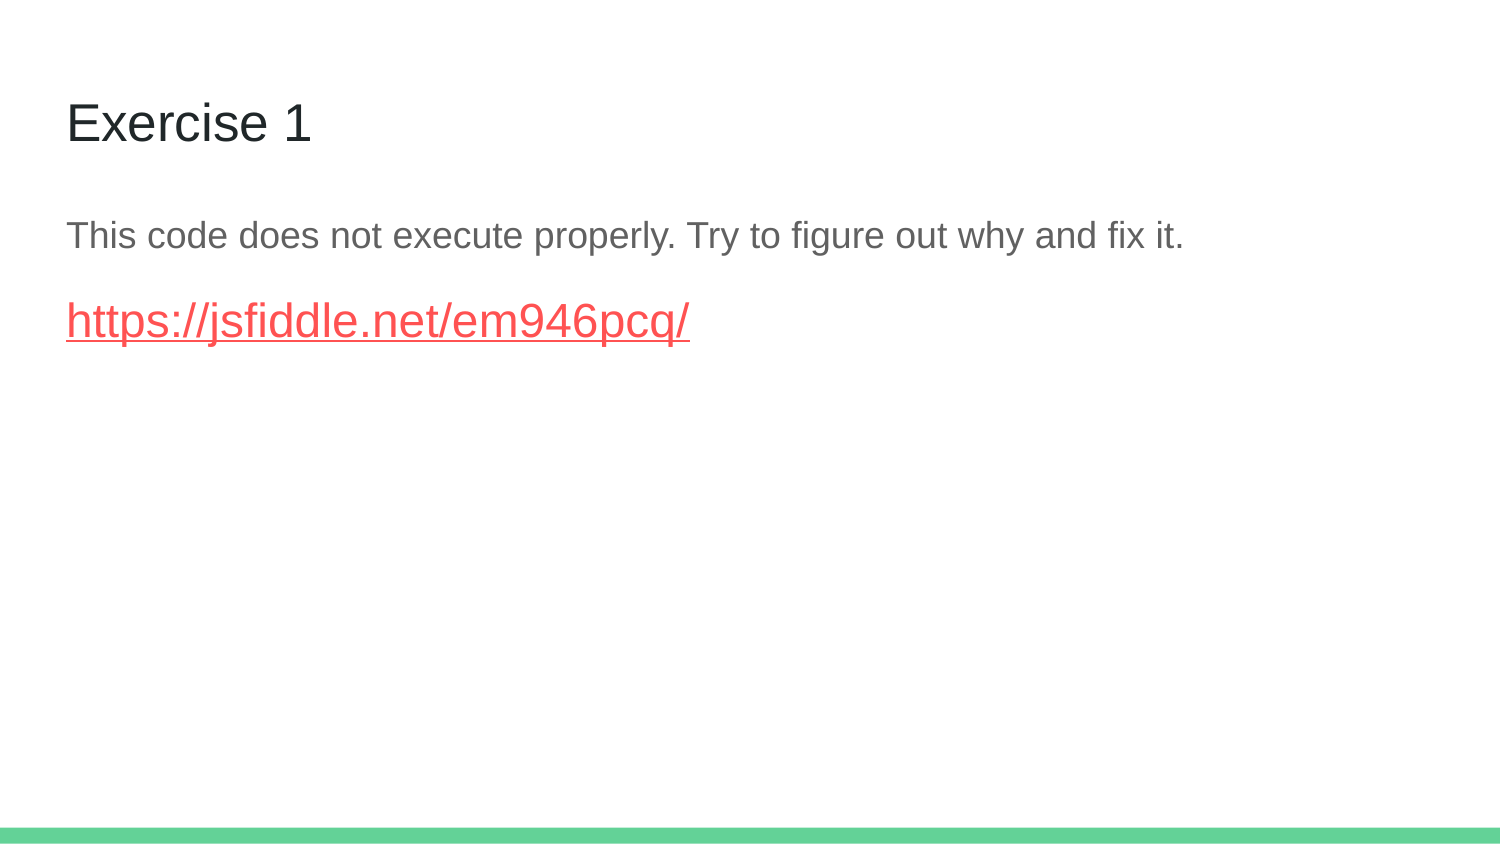

# Exercise 1
This code does not execute properly. Try to figure out why and fix it.
https://jsfiddle.net/em946pcq/